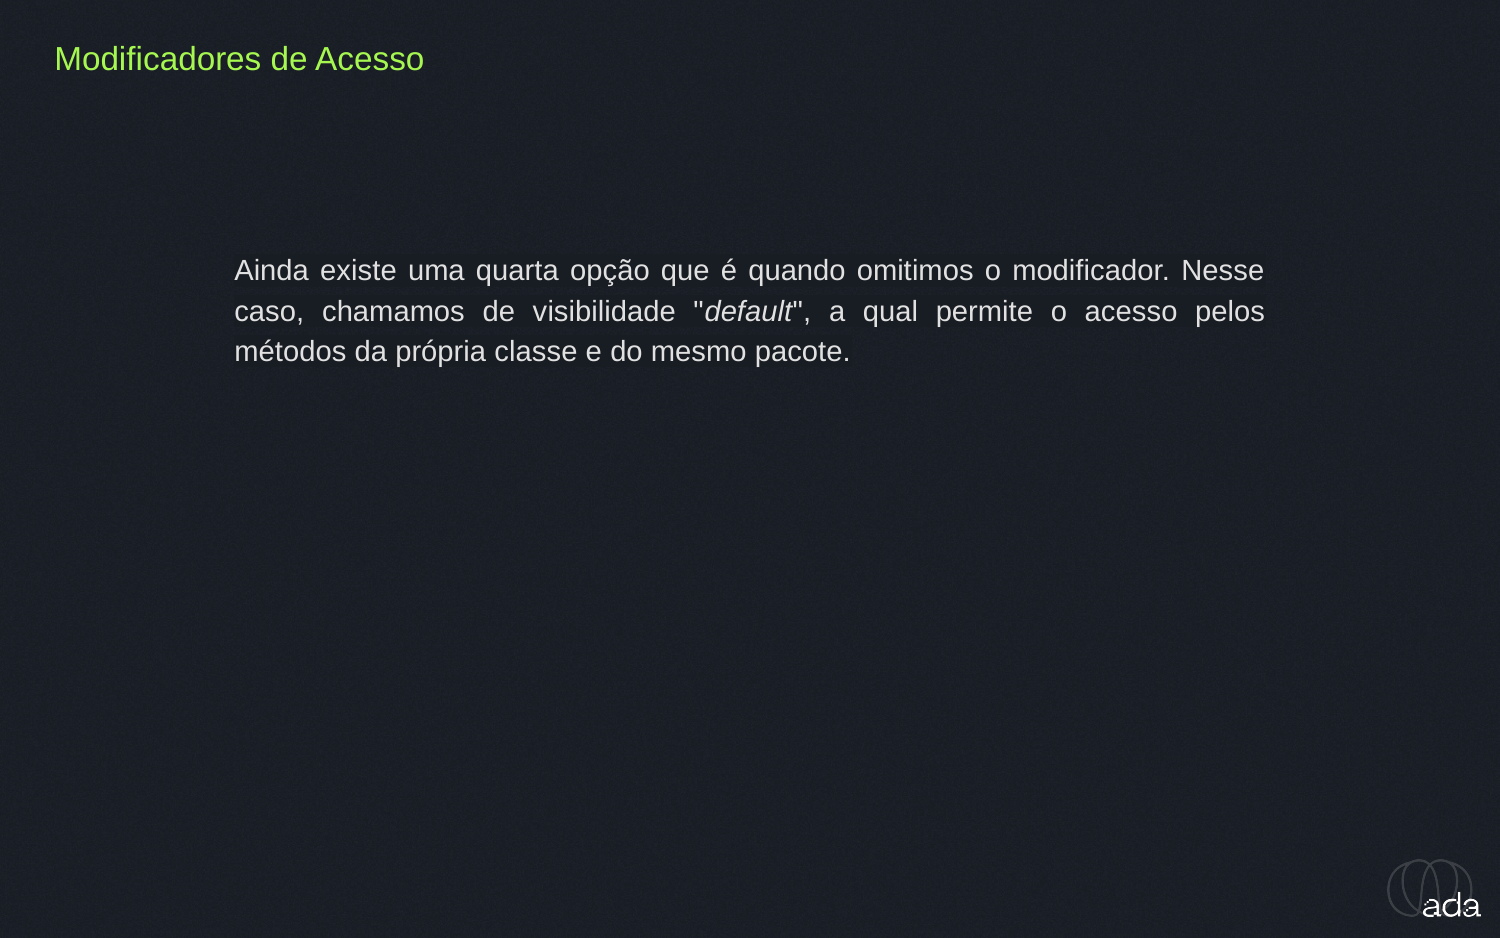

Modificadores de Acesso

Ainda existe uma quarta opção que é quando omitimos o modificador. Nesse caso, chamamos de visibilidade "default", a qual permite o acesso pelos métodos da própria classe e do mesmo pacote.